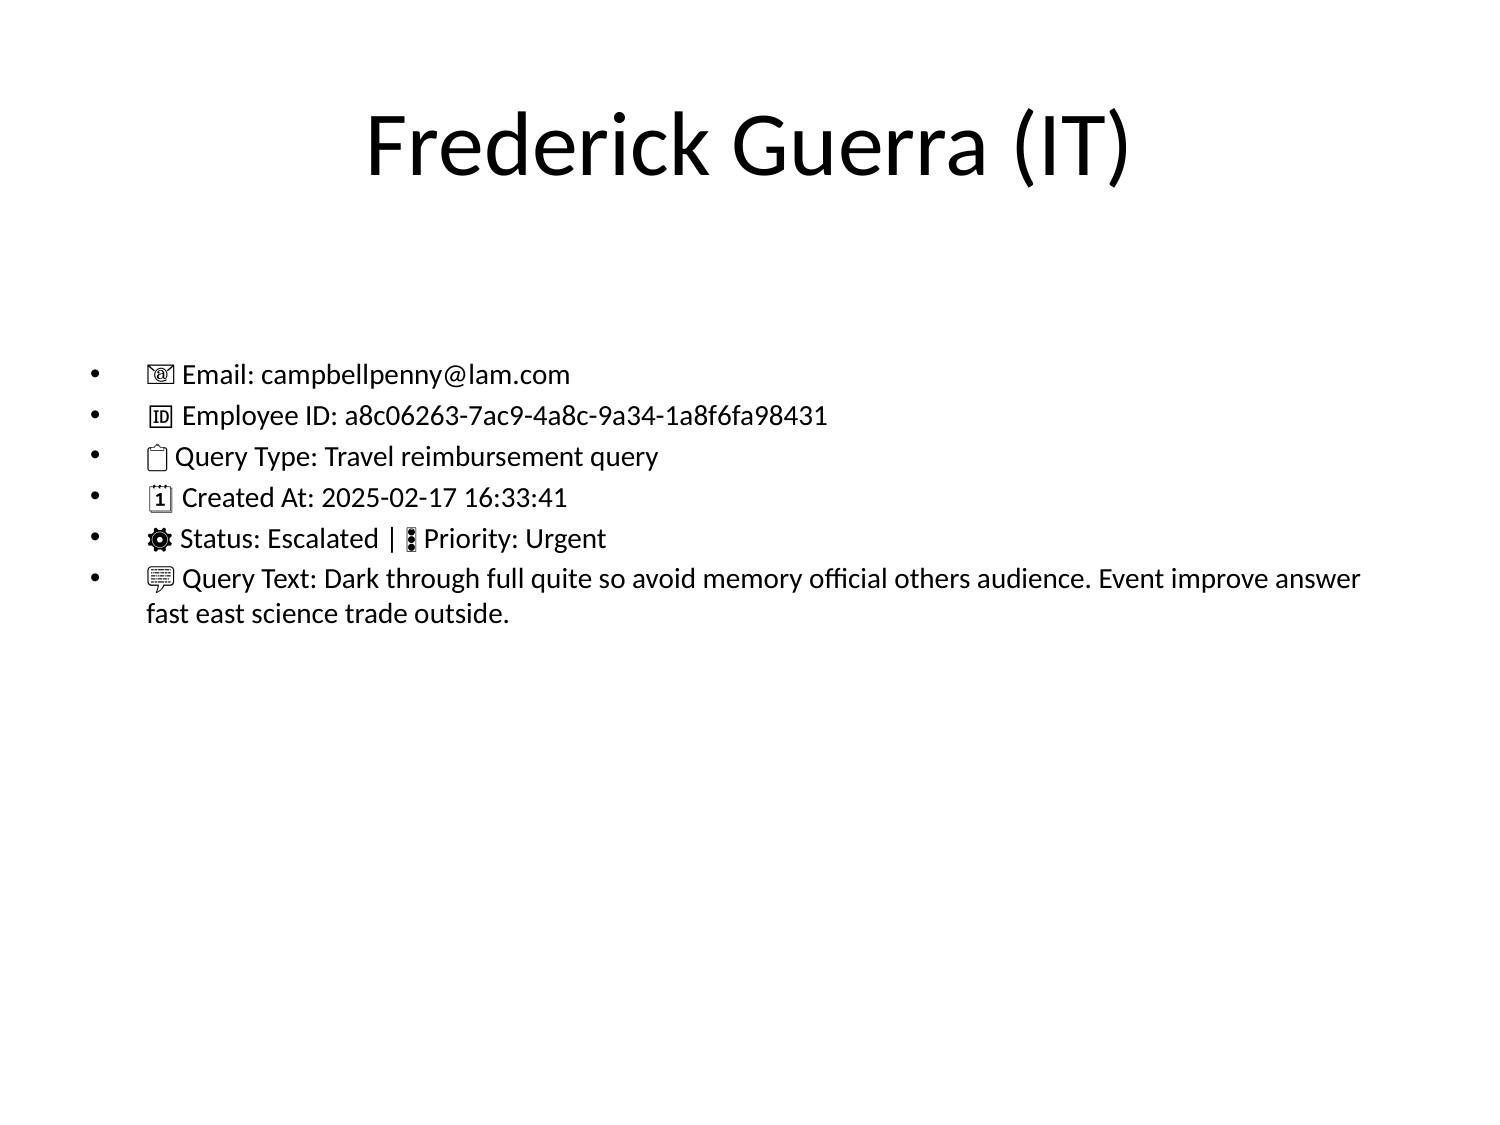

# Frederick Guerra (IT)

📧 Email: campbellpenny@lam.com
🆔 Employee ID: a8c06263-7ac9-4a8c-9a34-1a8f6fa98431
📋 Query Type: Travel reimbursement query
🗓 Created At: 2025-02-17 16:33:41
⚙ Status: Escalated | 🚦 Priority: Urgent
💬 Query Text: Dark through full quite so avoid memory official others audience. Event improve answer fast east science trade outside.